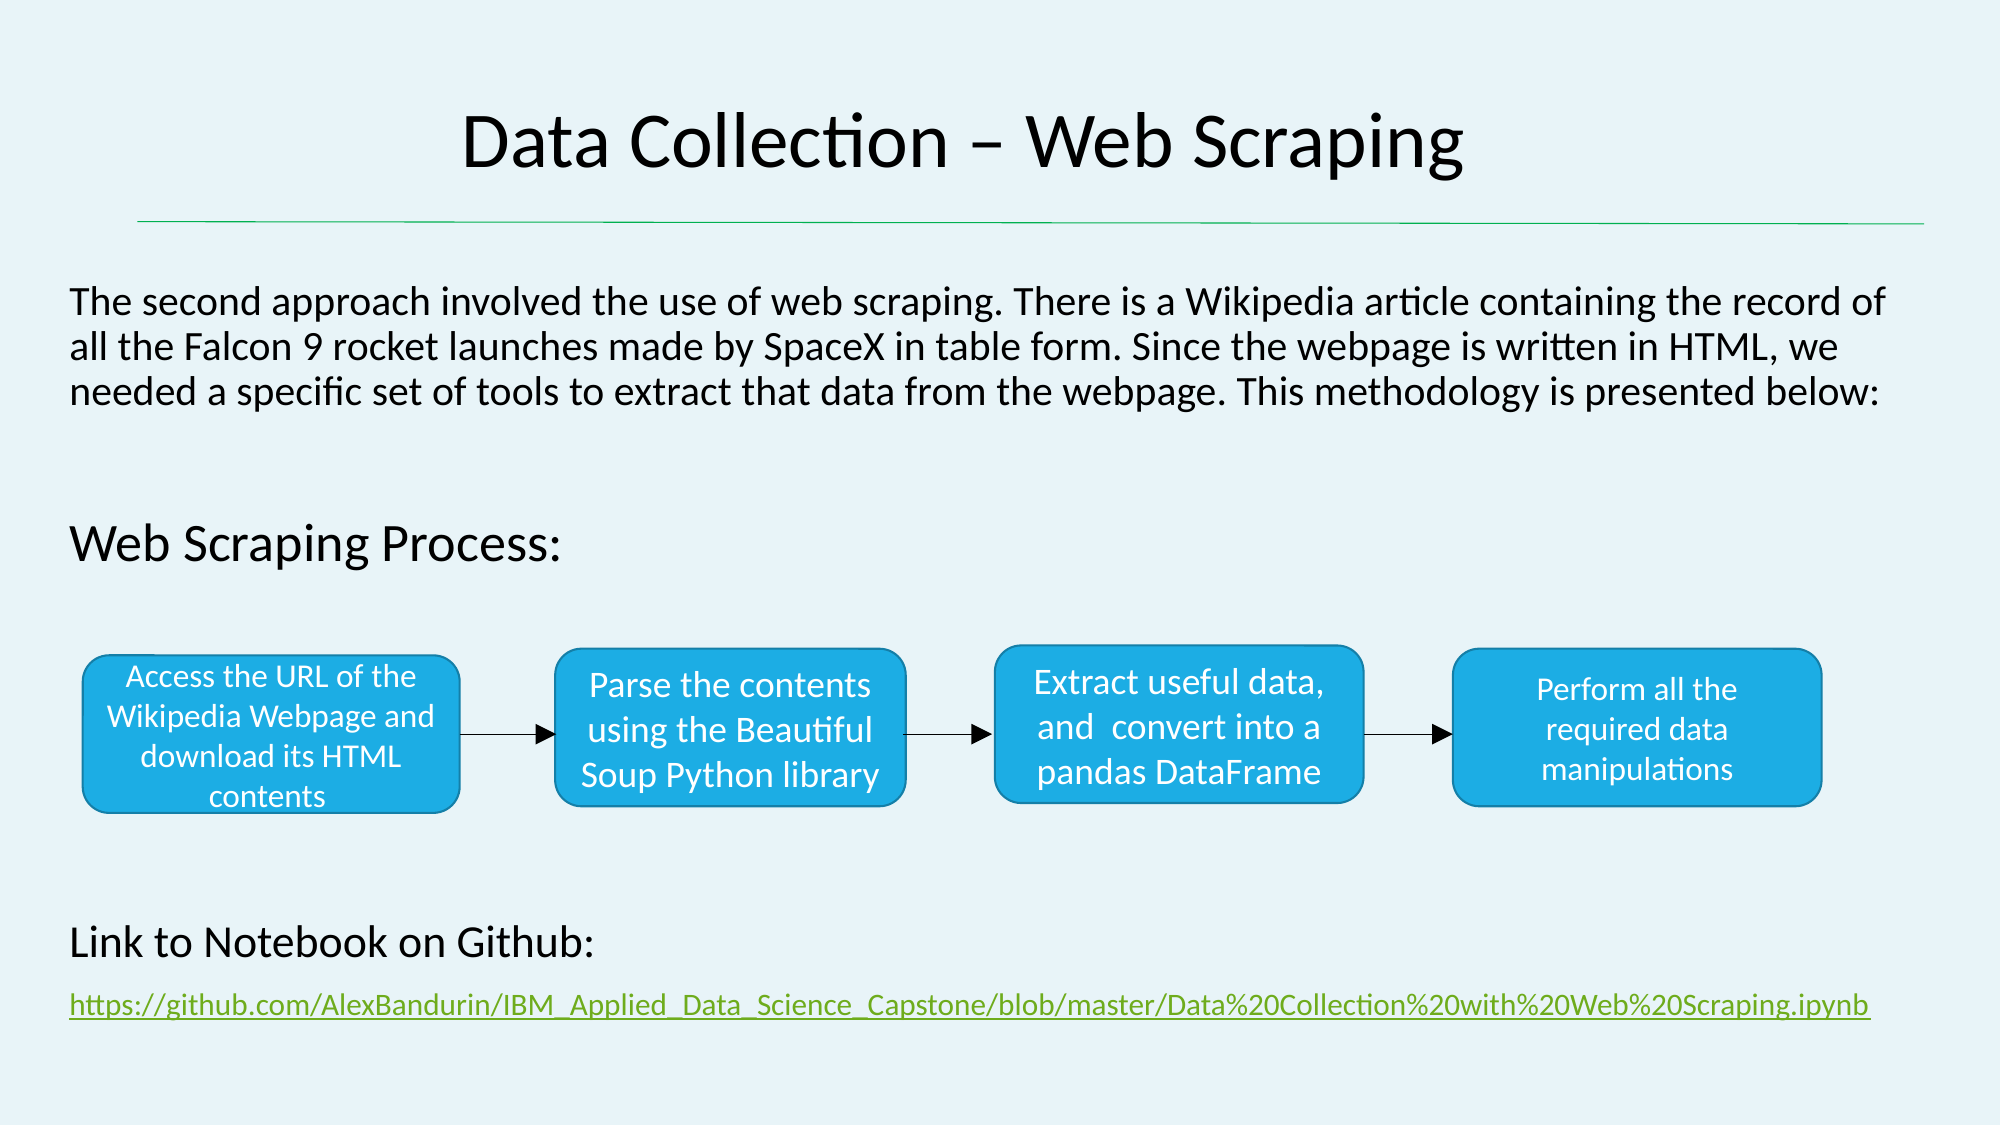

# Data Collection – Web Scraping

The second approach involved the use of web scraping. There is a Wikipedia article containing the record of all the Falcon 9 rocket launches made by SpaceX in table form. Since the webpage is written in HTML, we needed a specific set of tools to extract that data from the webpage. This methodology is presented below:

Web Scraping Process:

Link to Notebook on Github:
https://github.com/AlexBandurin/IBM_Applied_Data_Science_Capstone/blob/master/Data%20Collection%20with%20Web%20Scraping.ipynb

Extract useful data, and  convert into a pandas DataFrame
Parse the contents using the Beautiful Soup Python library
Perform all the required data manipulations
Access the URL of the Wikipedia Webpage and download its HTML contents